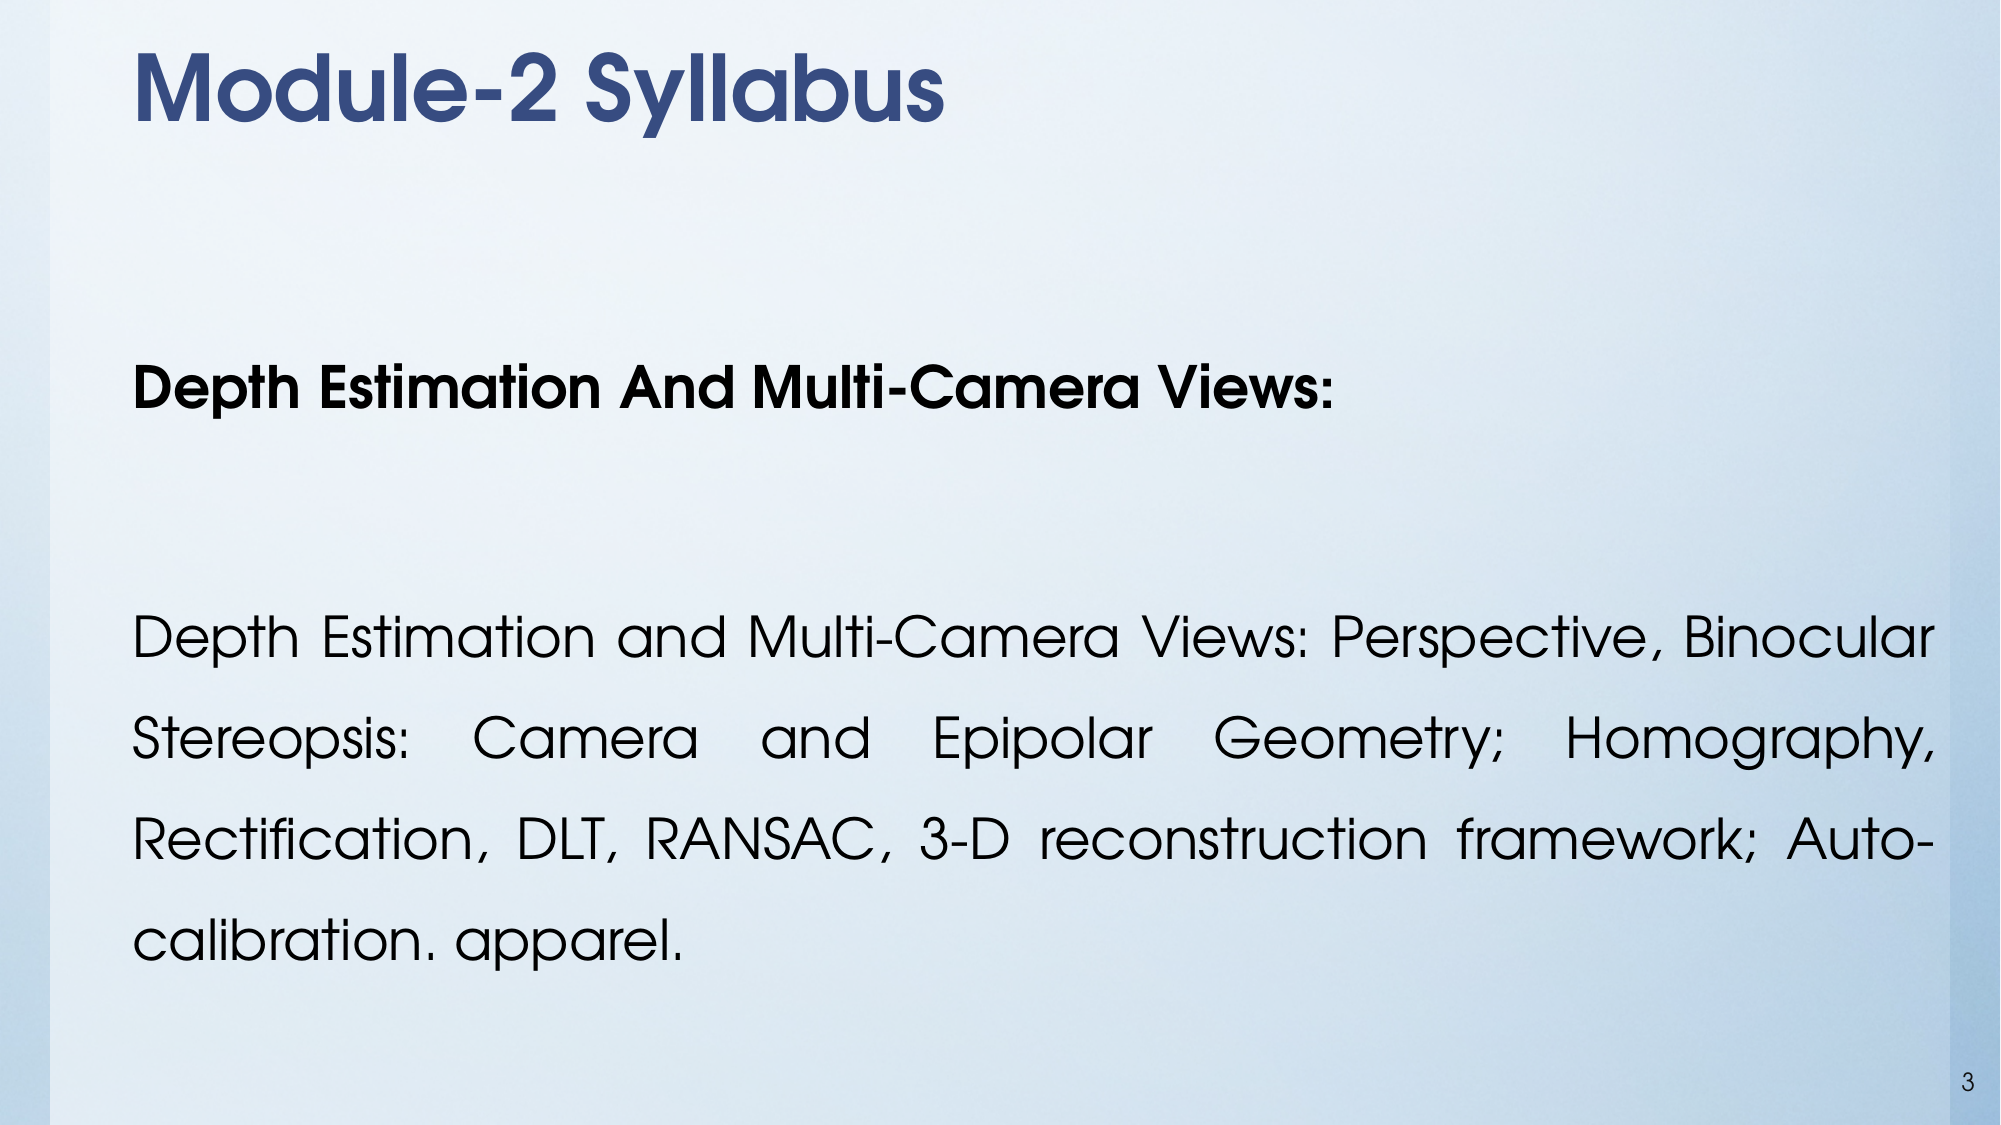

# Module-2 Syllabus
Depth Estimation And Multi-Camera Views:

Depth Estimation and Multi-Camera Views: Perspective, Binocular Stereopsis: Camera and Epipolar Geometry; Homography, Rectification, DLT, RANSAC, 3-D reconstruction framework; Auto-calibration. apparel.
3